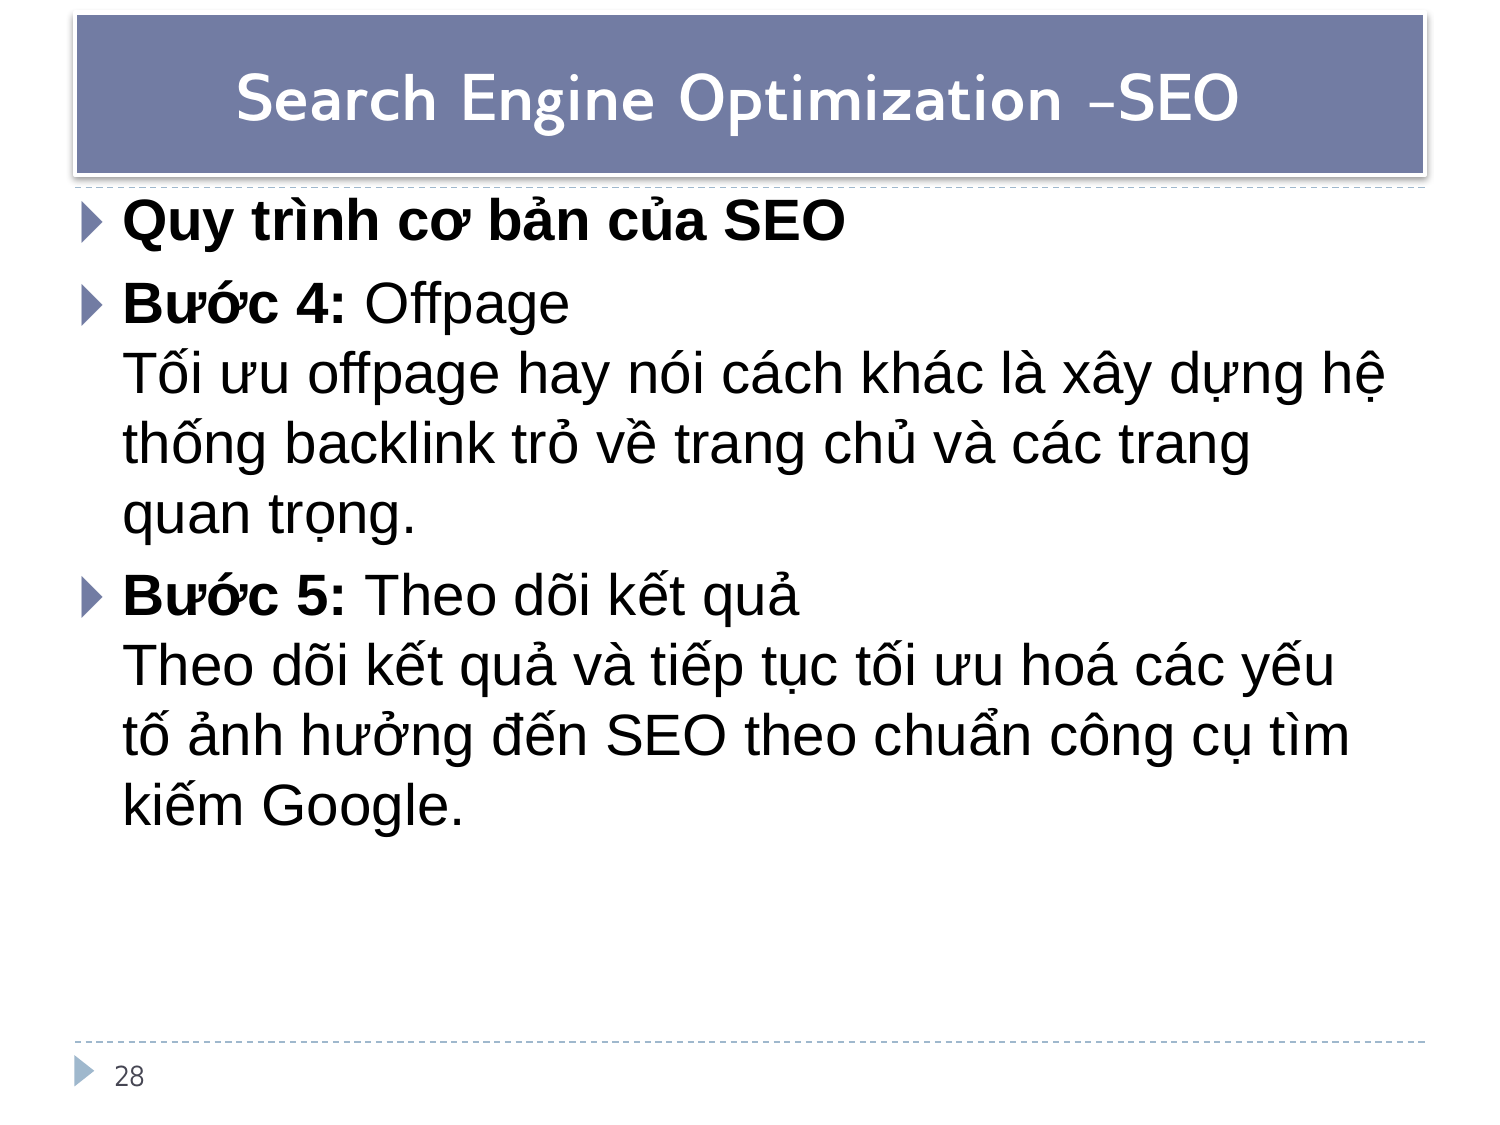

# Search Engine Optimization –SEO
Quy trình cơ bản của SEO
Bước 4: Offpage
Tối ưu offpage hay nói cách khác là xây dựng hệ thống backlink trỏ về trang chủ và các trang quan trọng.
Bước 5: Theo dõi kết quả
Theo dõi kết quả và tiếp tục tối ưu hoá các yếu tố ảnh hưởng đến SEO theo chuẩn công cụ tìm kiếm Google.

28